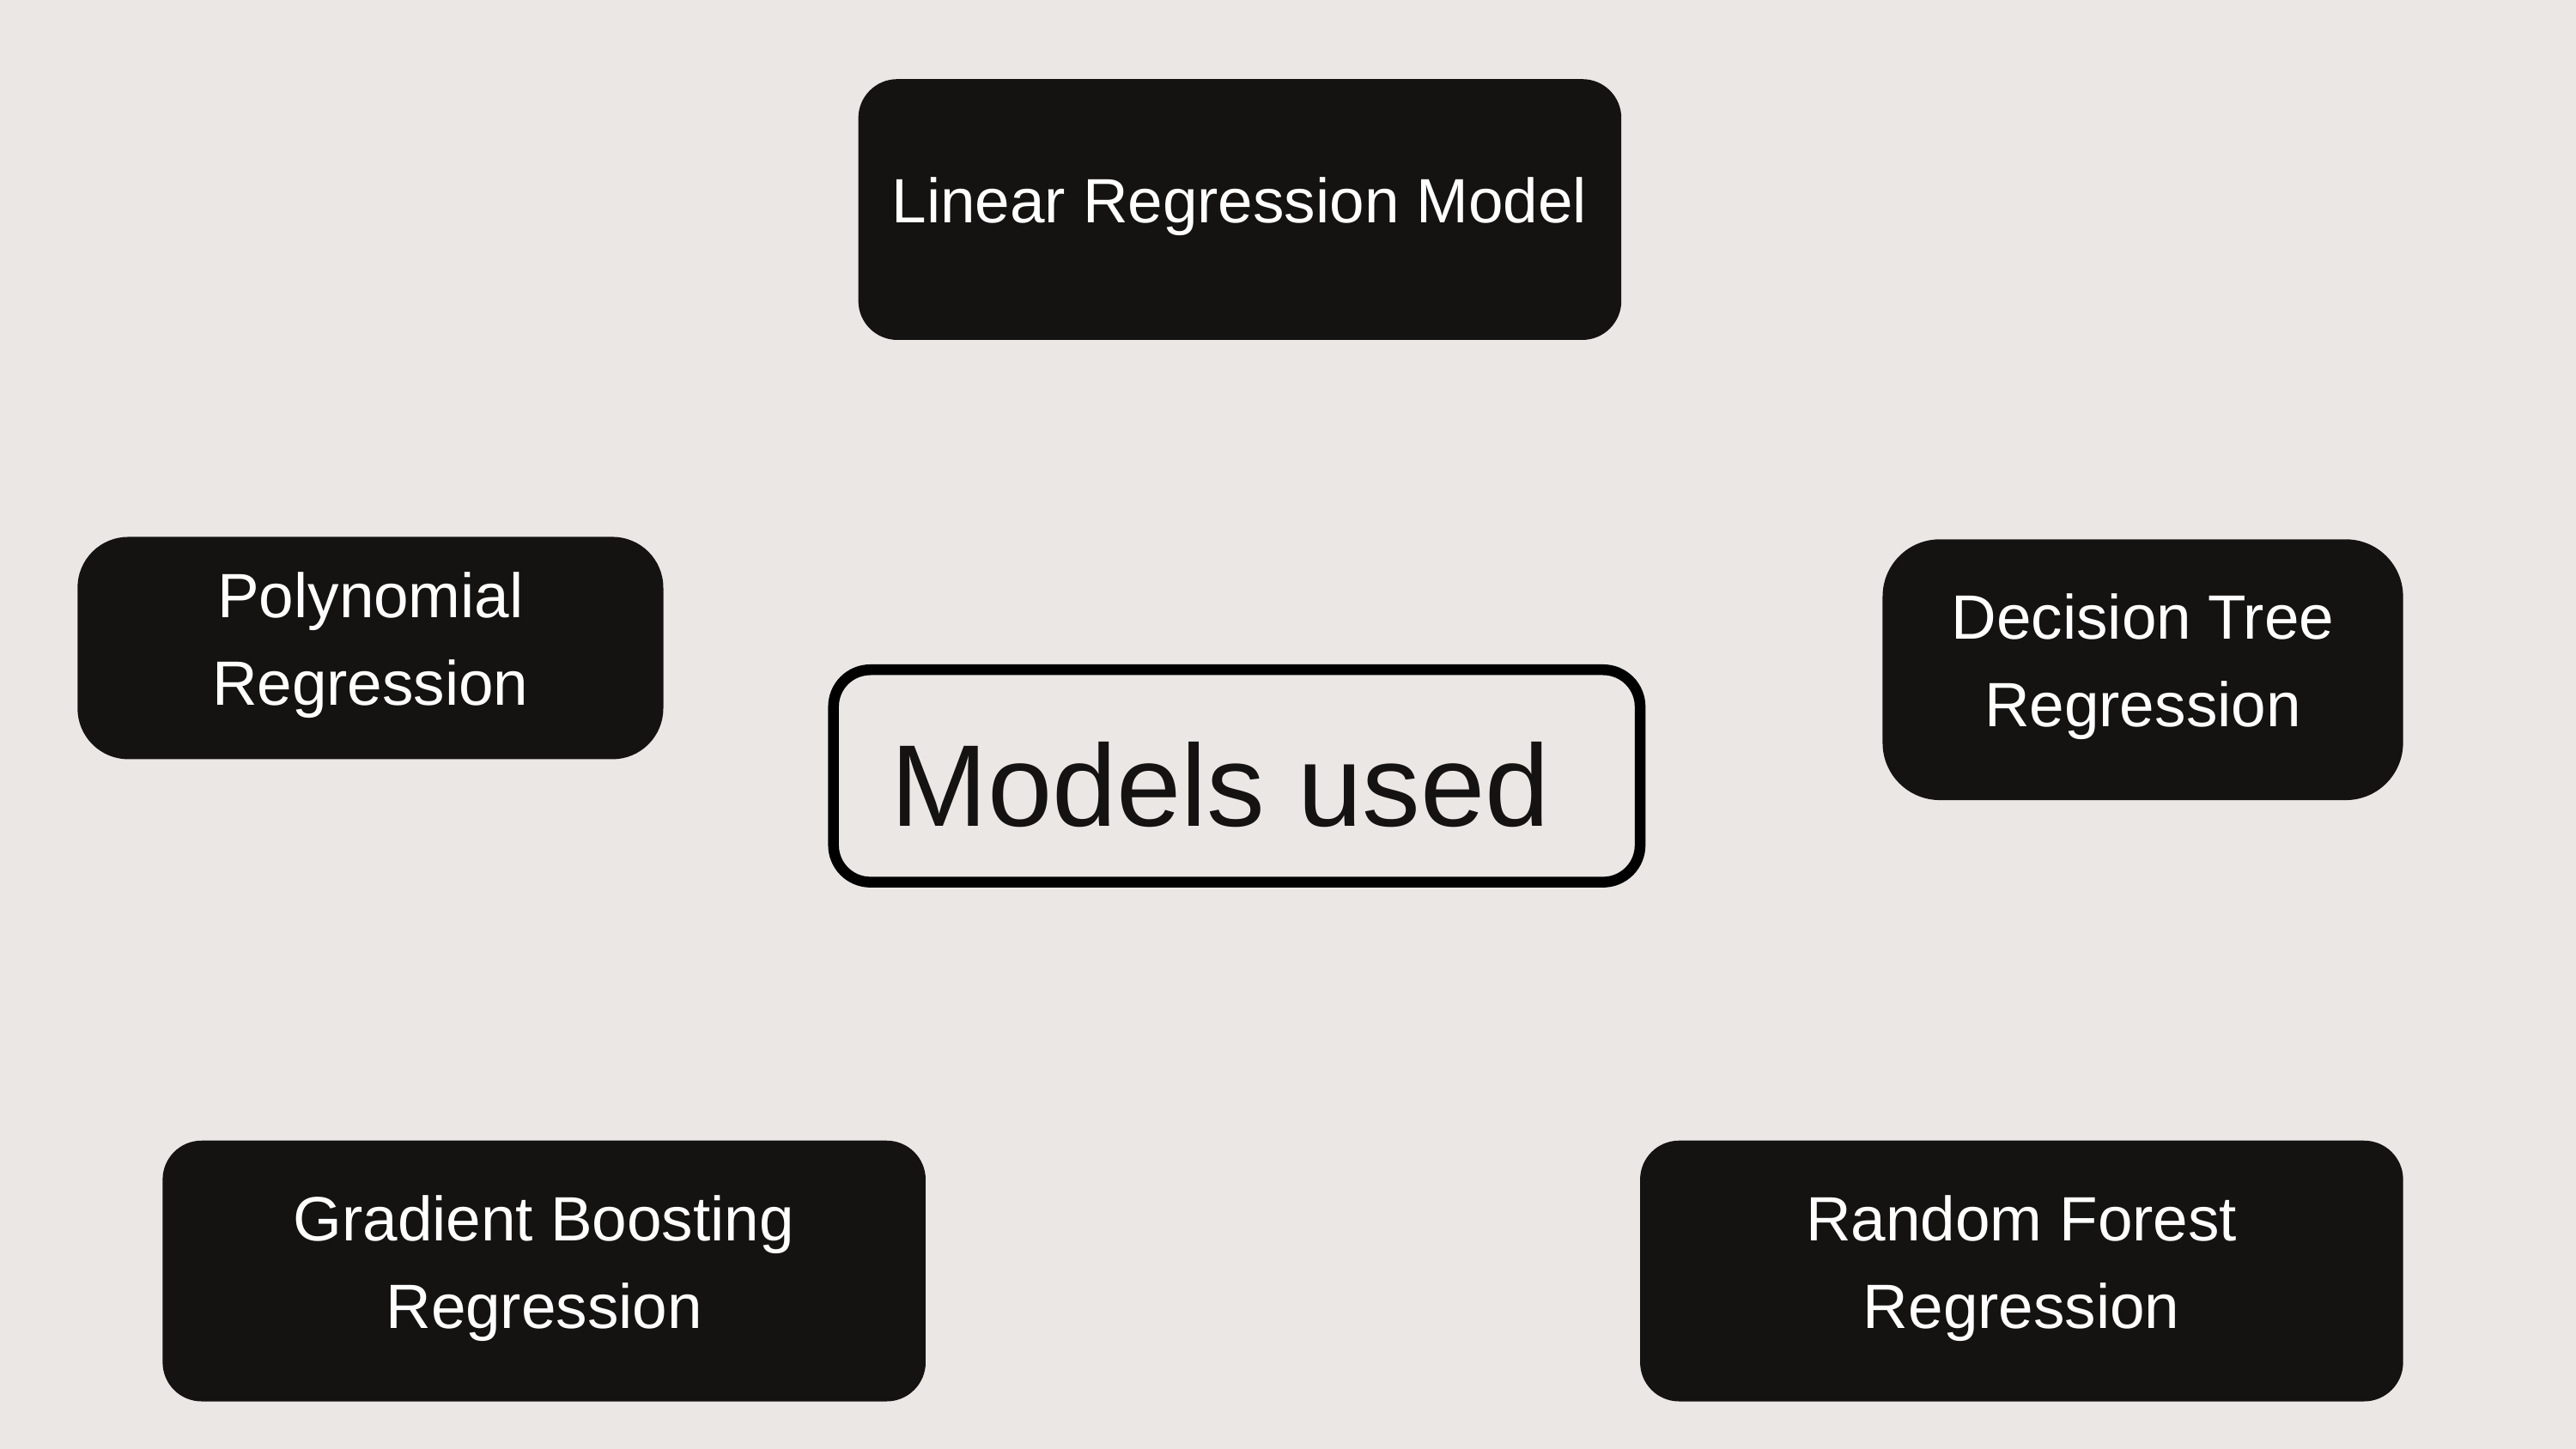

Linear Regression Model

Polynomial Regression

Decision Tree Regression

Models used

Gradient Boosting Regression

Random Forest Regression